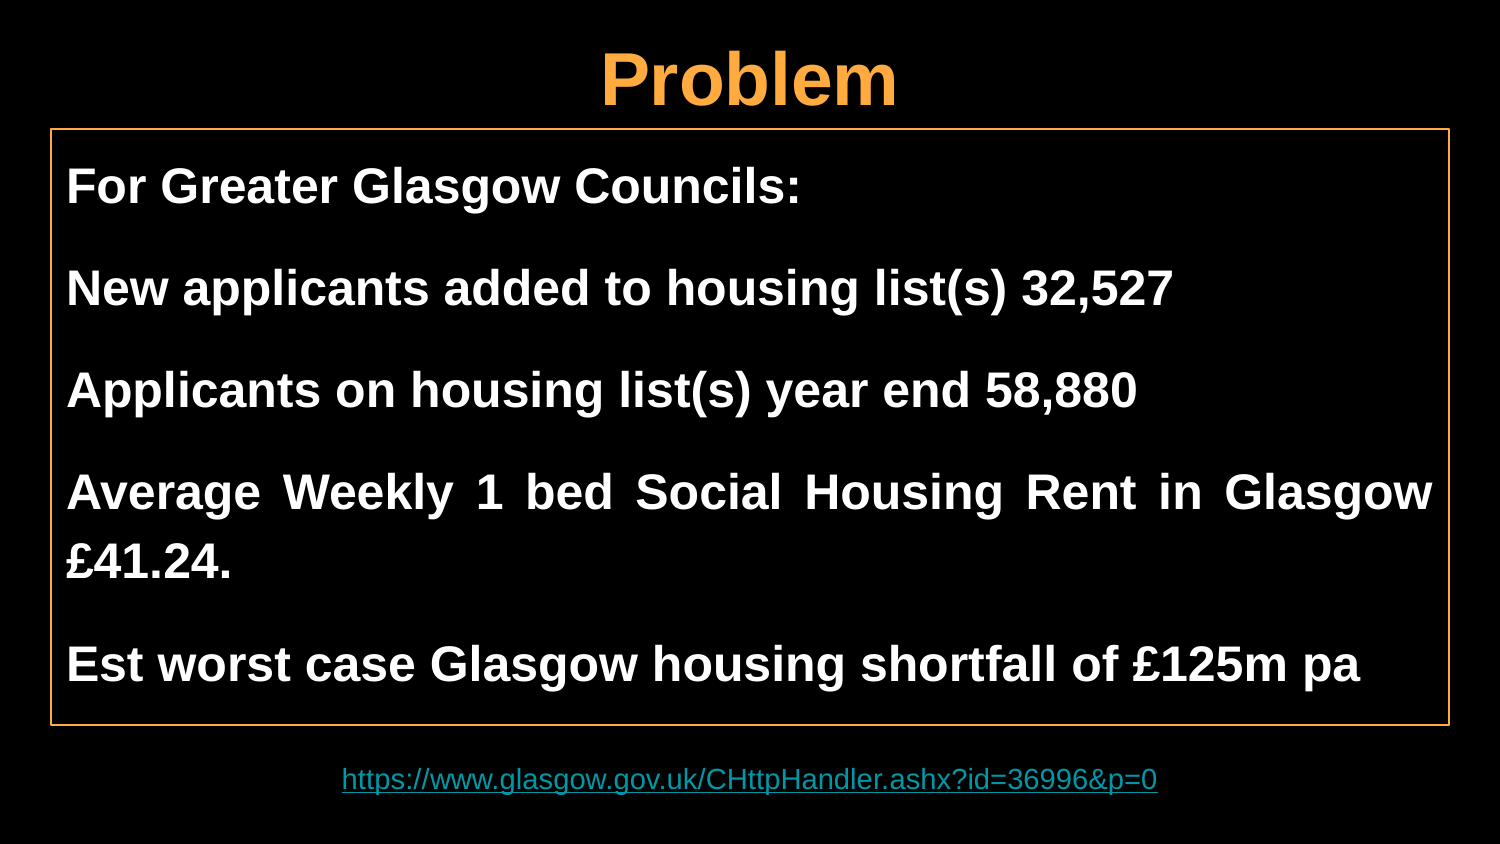

# Problem
For Greater Glasgow Councils:
New applicants added to housing list(s) 32,527
Applicants on housing list(s) year end 58,880
Average Weekly 1 bed Social Housing Rent in Glasgow £41.24.
Est worst case Glasgow housing shortfall of £125m pa

https://www.glasgow.gov.uk/CHttpHandler.ashx?id=36996&p=0